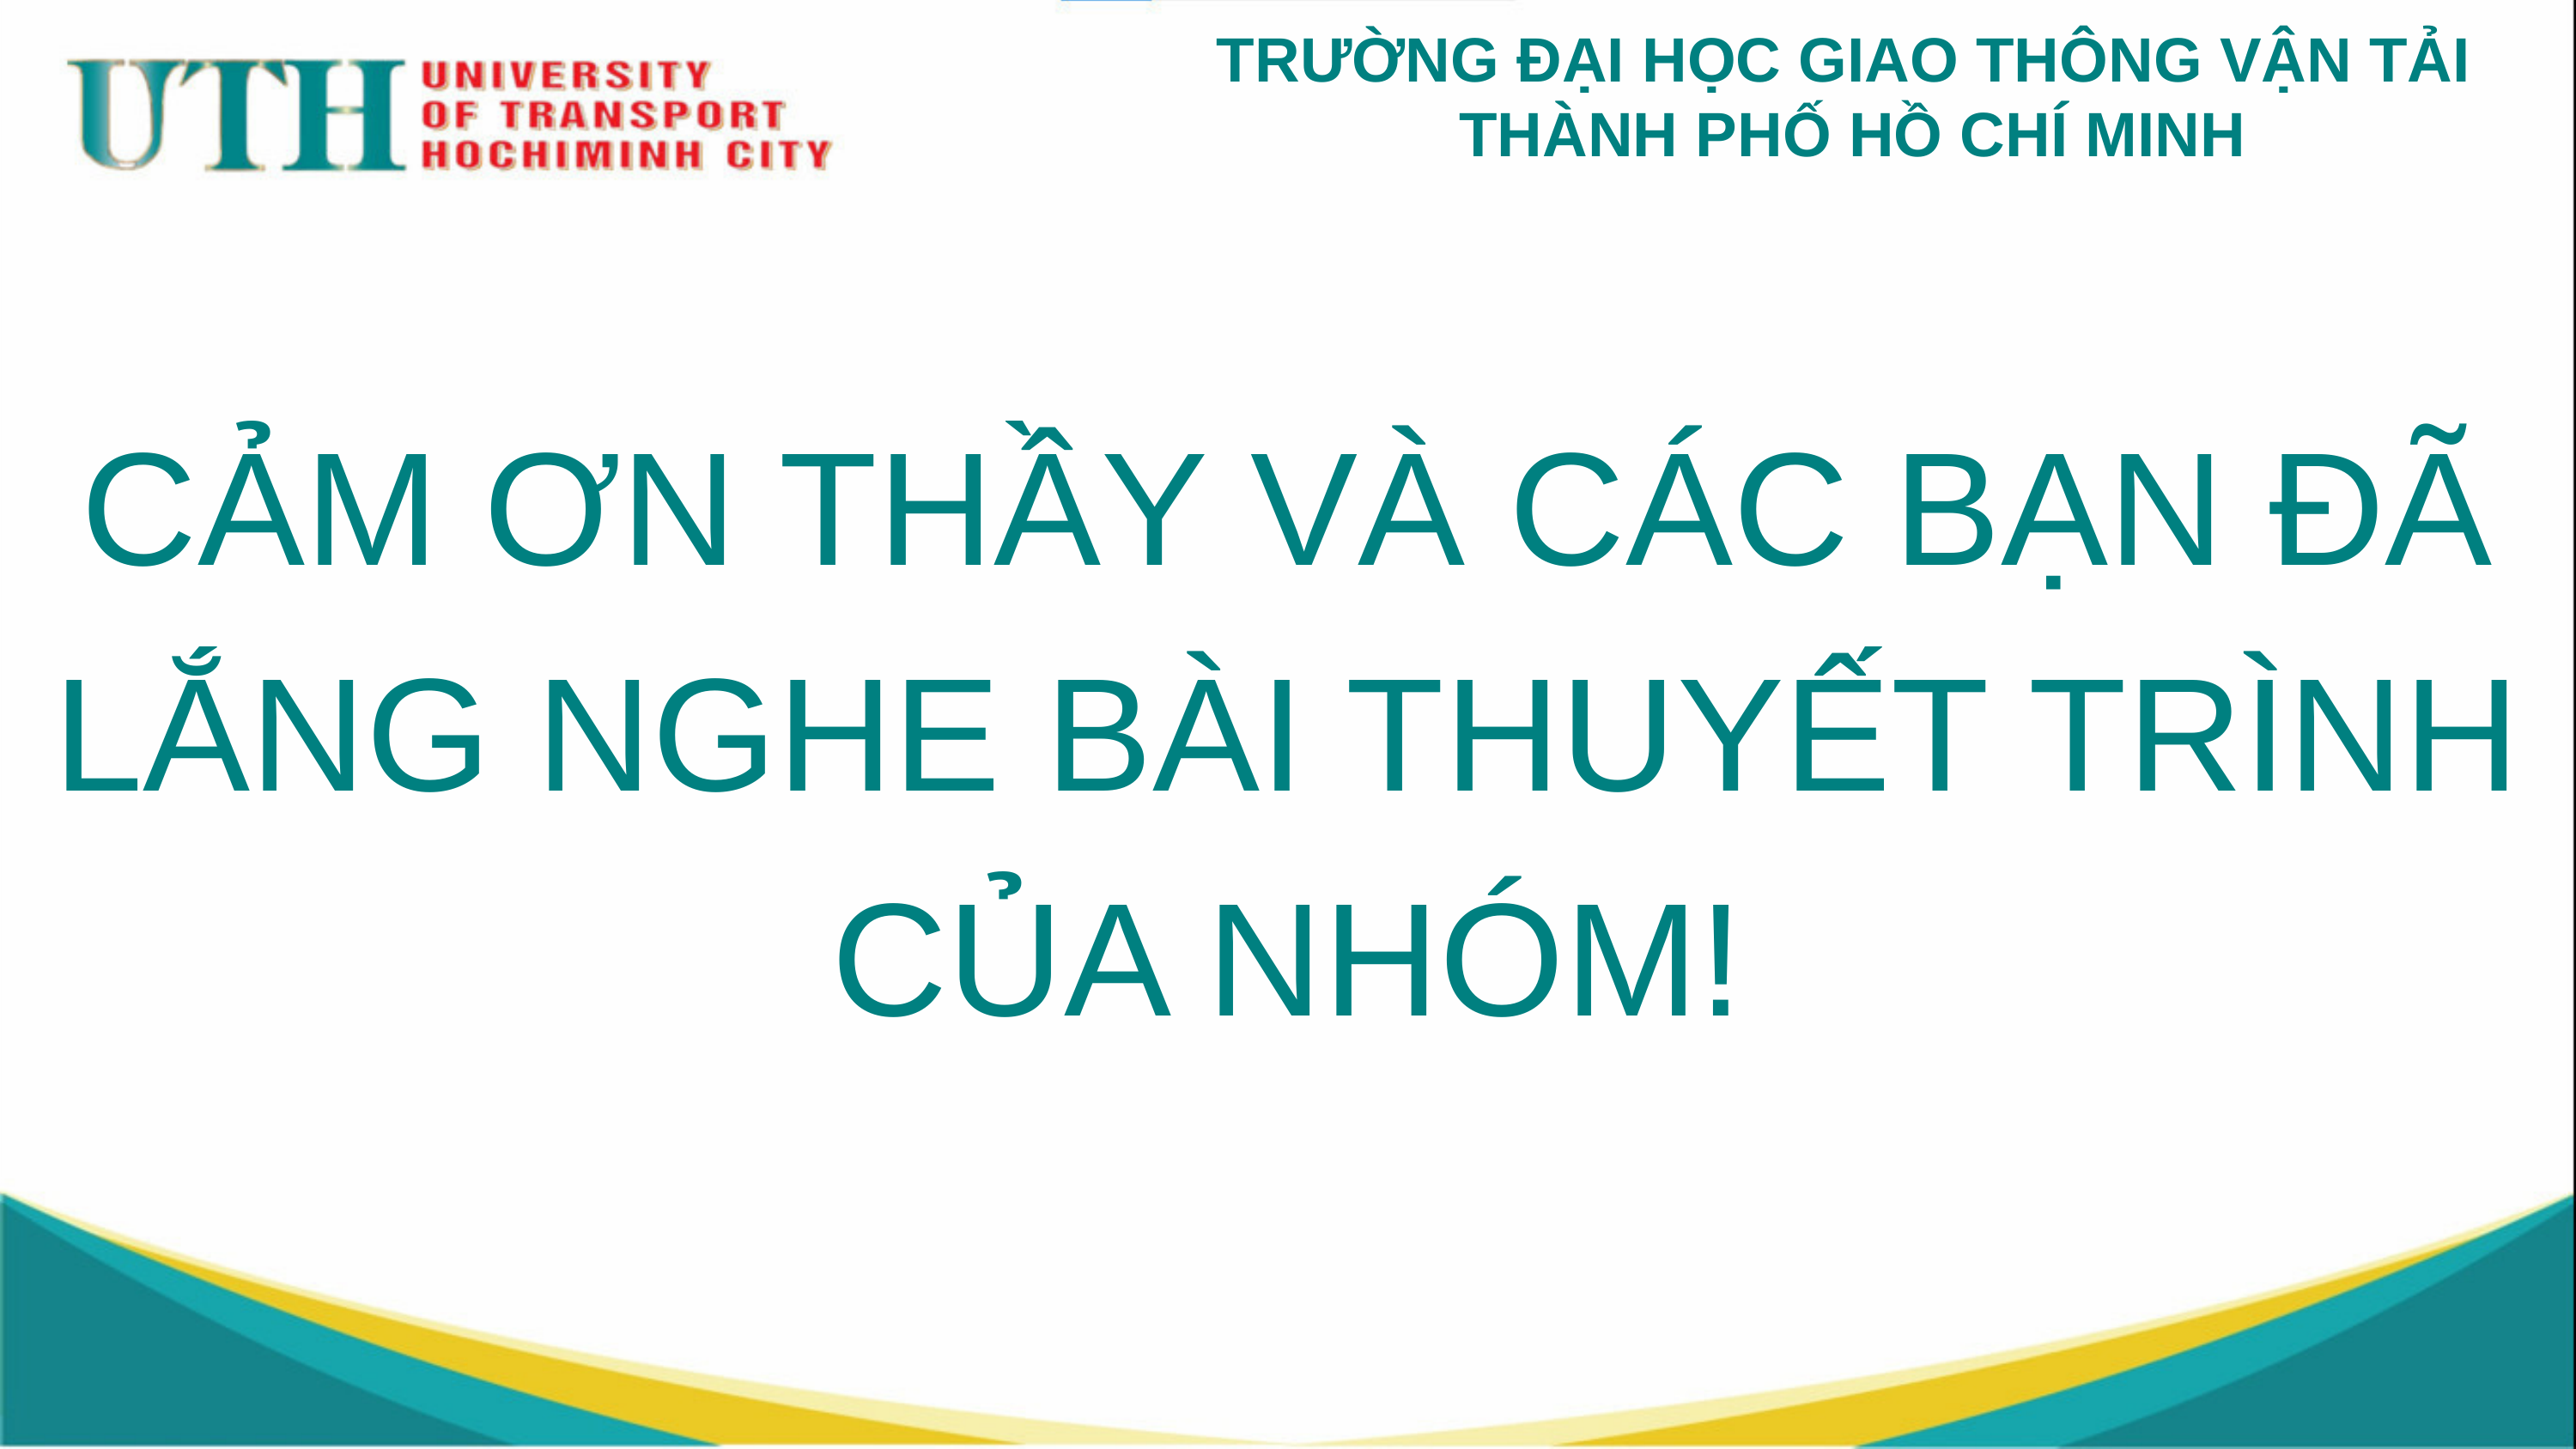

TRƯỜNG ĐẠI HỌC GIAO THÔNG VẬN TẢI
THÀNH PHỐ HỒ CHÍ MINH
CẢM ƠN THẦY VÀ CÁC BẠN ĐÃ LẮNG NGHE BÀI THUYẾT TRÌNH CỦA NHÓM!